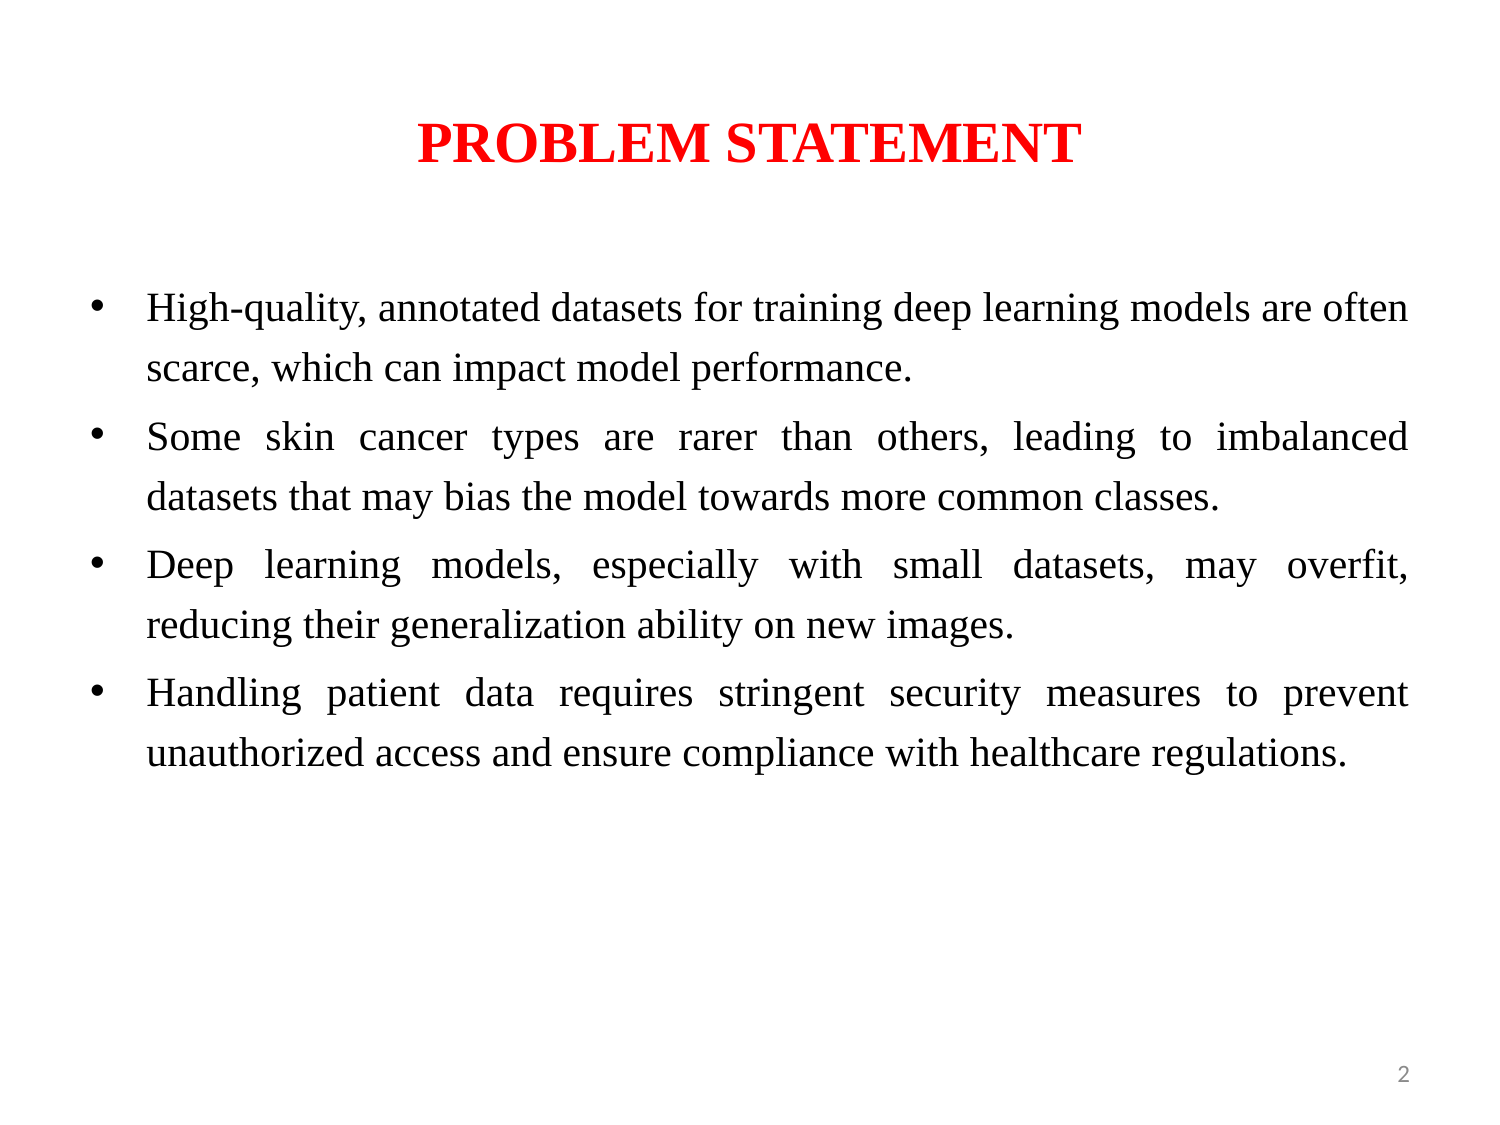

# PROBLEM STATEMENT
High-quality, annotated datasets for training deep learning models are often scarce, which can impact model performance.
Some skin cancer types are rarer than others, leading to imbalanced datasets that may bias the model towards more common classes.
Deep learning models, especially with small datasets, may overfit, reducing their generalization ability on new images.
Handling patient data requires stringent security measures to prevent unauthorized access and ensure compliance with healthcare regulations.
2